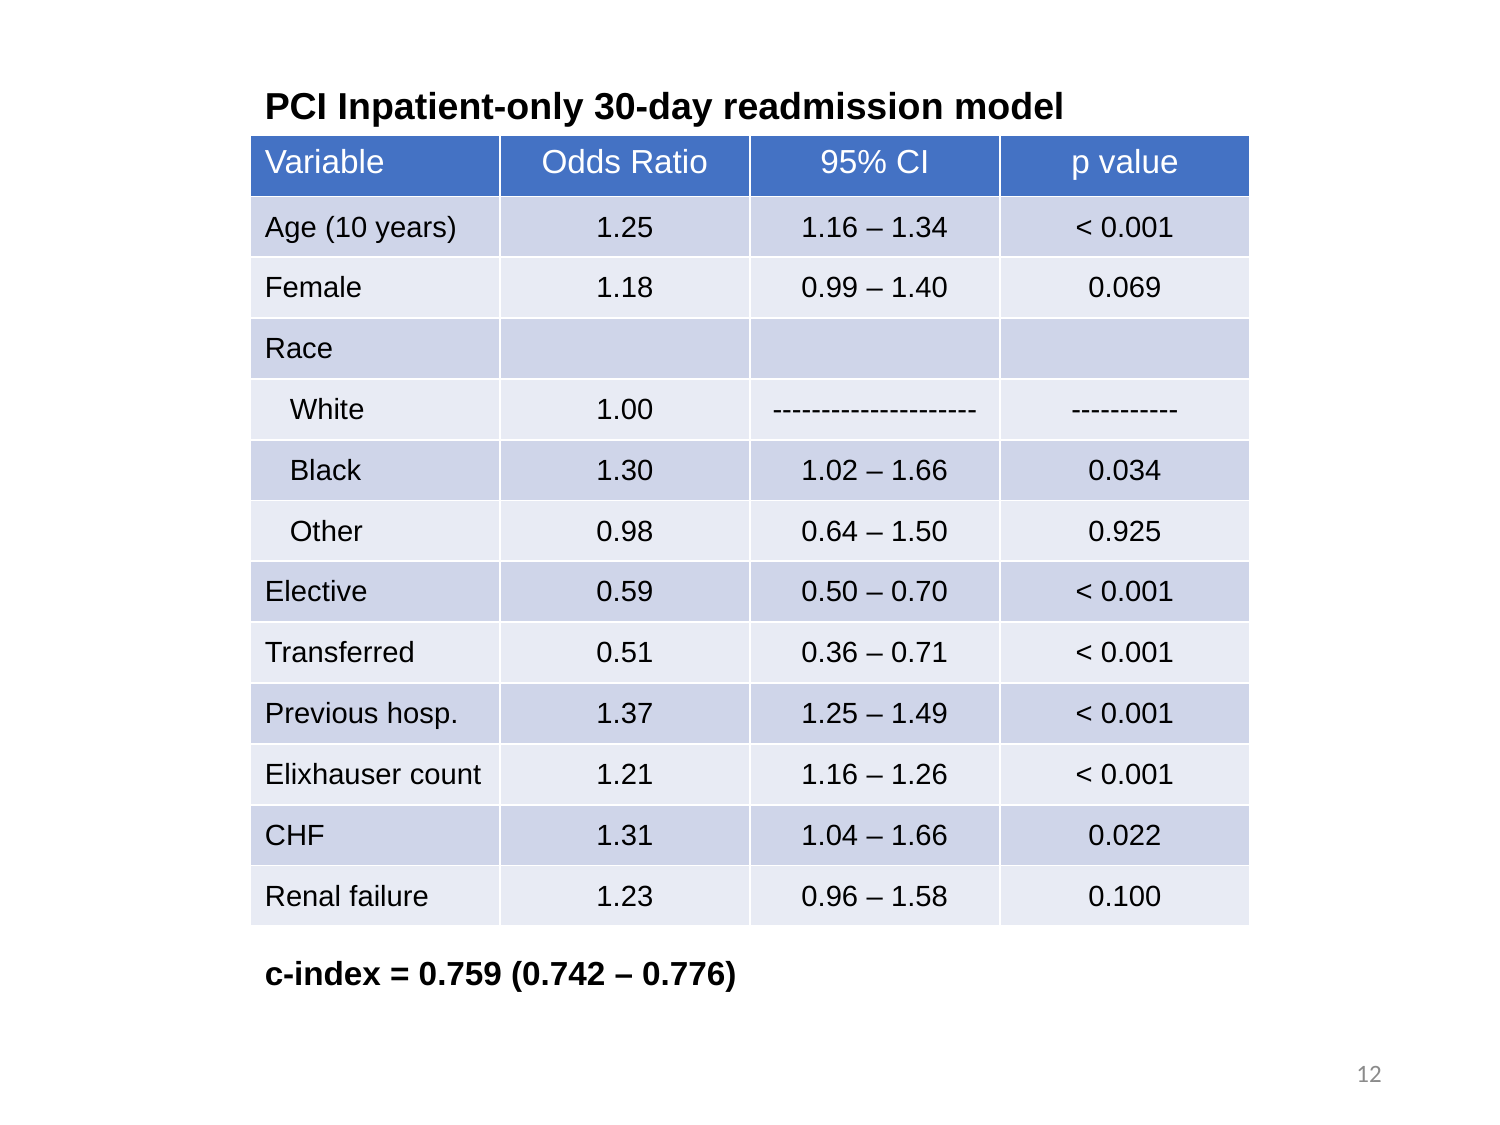

PCI Inpatient-only 30-day readmission model
| Variable | Odds Ratio | 95% CI | p value |
| --- | --- | --- | --- |
| Age (10 years) | 1.25 | 1.16 – 1.34 | < 0.001 |
| Female | 1.18 | 0.99 – 1.40 | 0.069 |
| Race |  |  |  |
| White | 1.00 | --------------------- | ----------- |
| Black | 1.30 | 1.02 – 1.66 | 0.034 |
| Other | 0.98 | 0.64 – 1.50 | 0.925 |
| Elective | 0.59 | 0.50 – 0.70 | < 0.001 |
| Transferred | 0.51 | 0.36 – 0.71 | < 0.001 |
| Previous hosp. | 1.37 | 1.25 – 1.49 | < 0.001 |
| Elixhauser count | 1.21 | 1.16 – 1.26 | < 0.001 |
| CHF | 1.31 | 1.04 – 1.66 | 0.022 |
| Renal failure | 1.23 | 0.96 – 1.58 | 0.100 |
c-index = 0.759 (0.742 – 0.776)

12